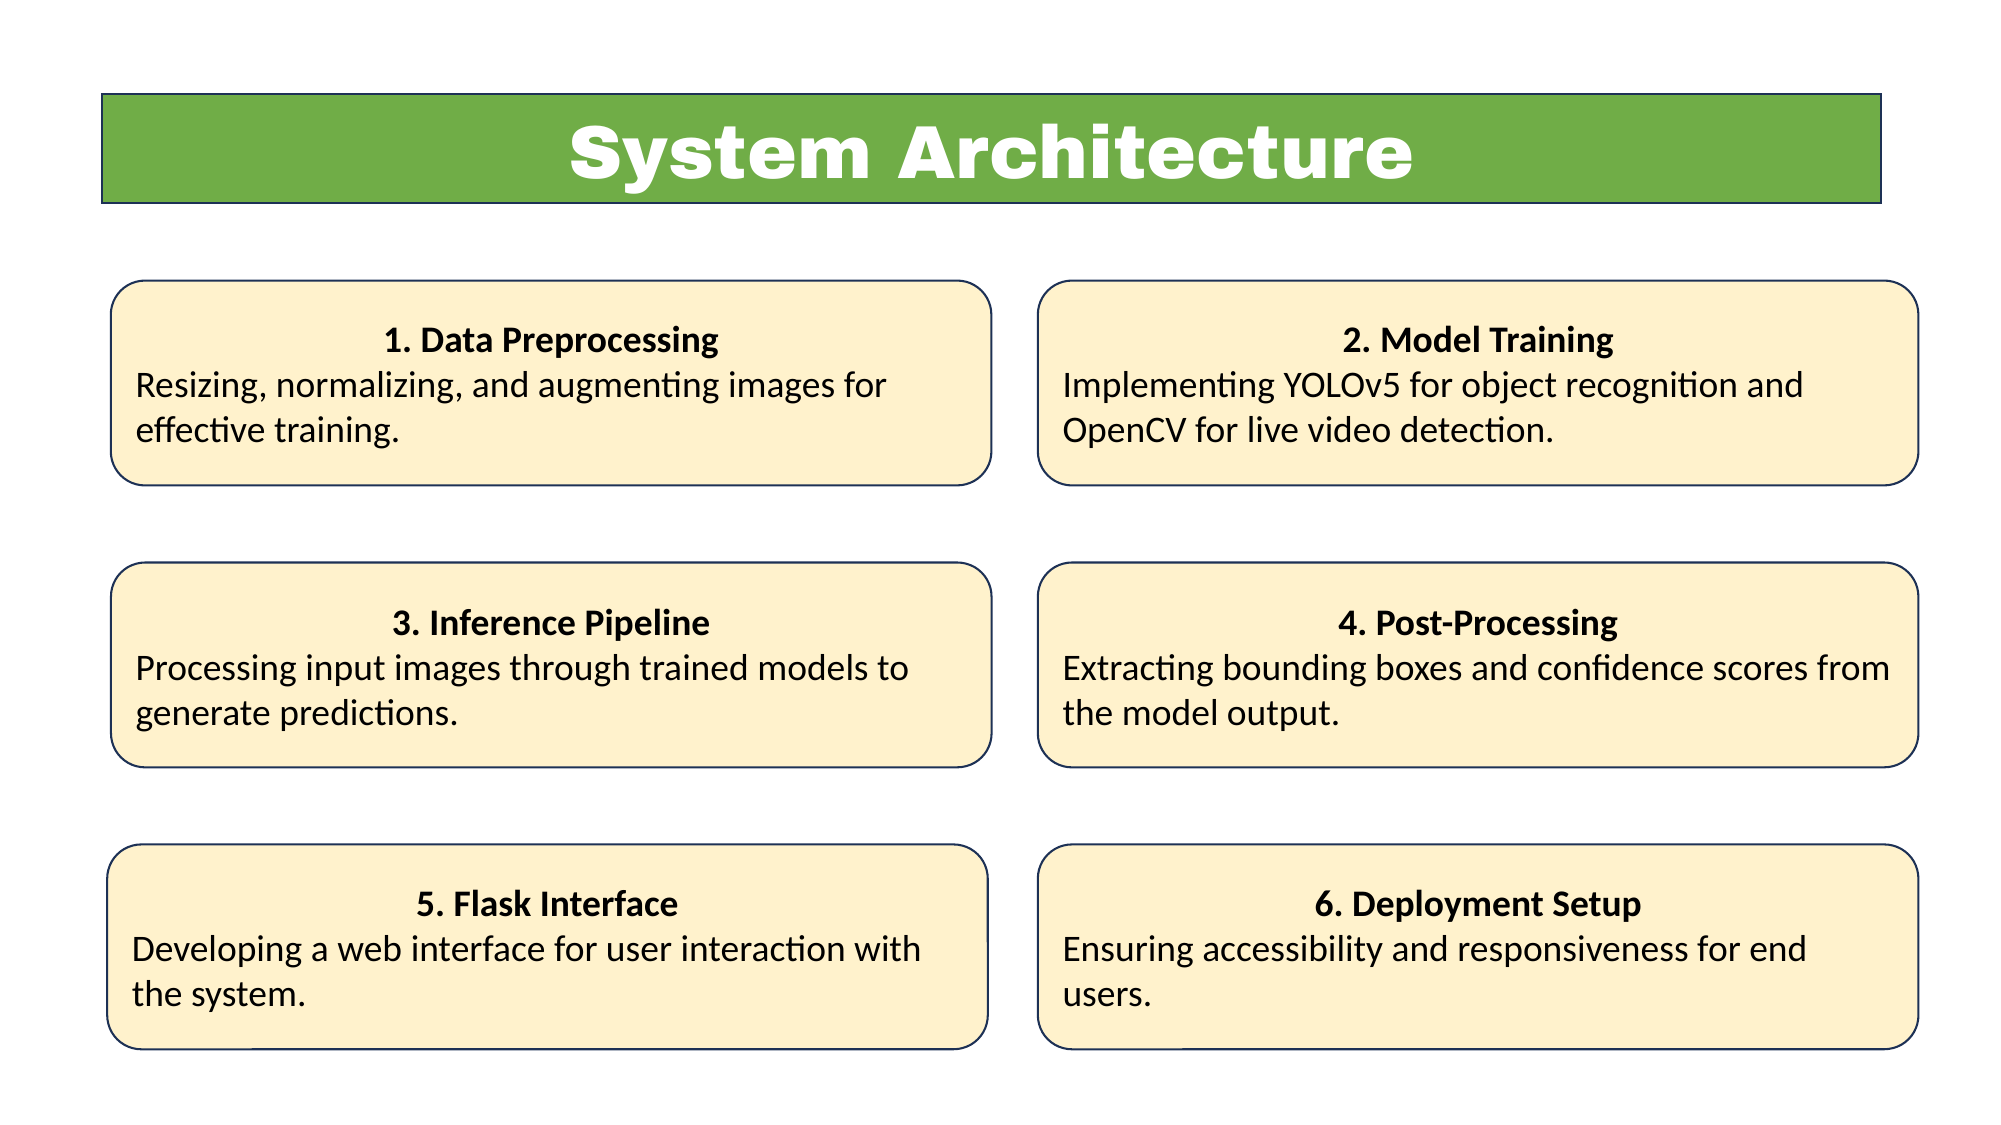

System Architecture

1. Data Preprocessing
Resizing, normalizing, and augmenting images for effective training.

2. Model Training
Implementing YOLOv5 for object recognition and OpenCV for live video detection.

3. Inference Pipeline
Processing input images through trained models to generate predictions.
4. Post-Processing
Extracting bounding boxes and confidence scores from the model output.
5. Flask Interface
Developing a web interface for user interaction with the system.
6. Deployment Setup
Ensuring accessibility and responsiveness for end users.